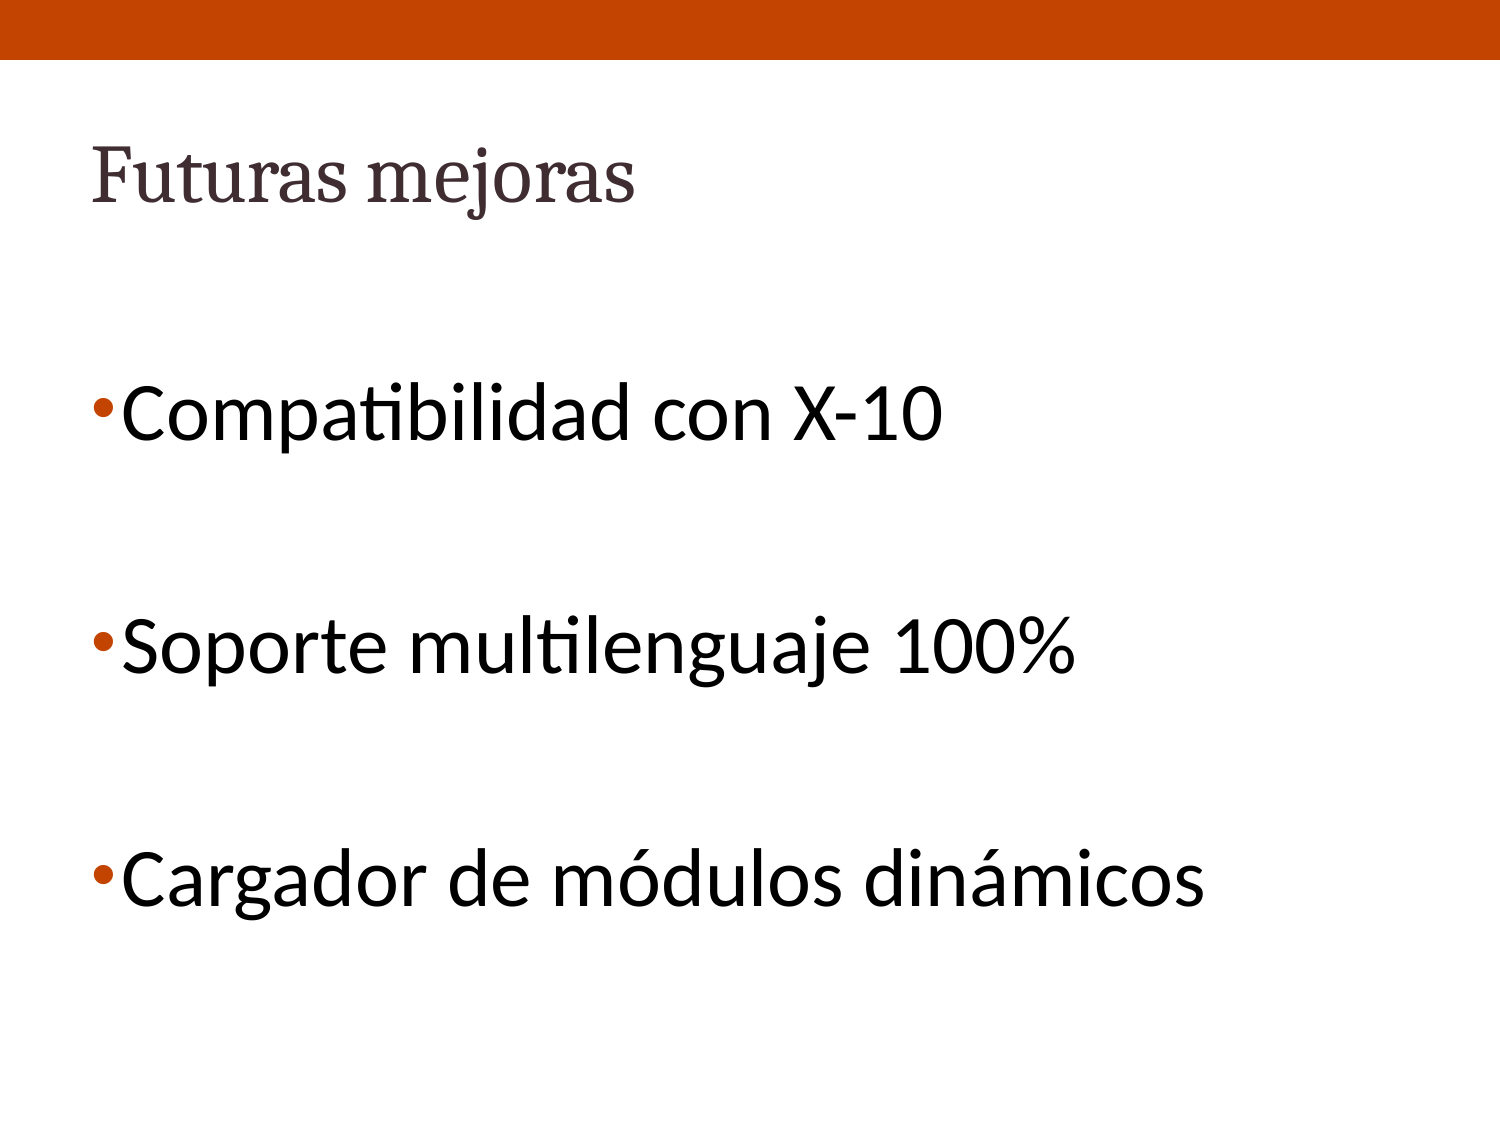

# Futuras mejoras
Compatibilidad con X-10

Soporte multilenguaje 100%

Cargador de módulos dinámicos